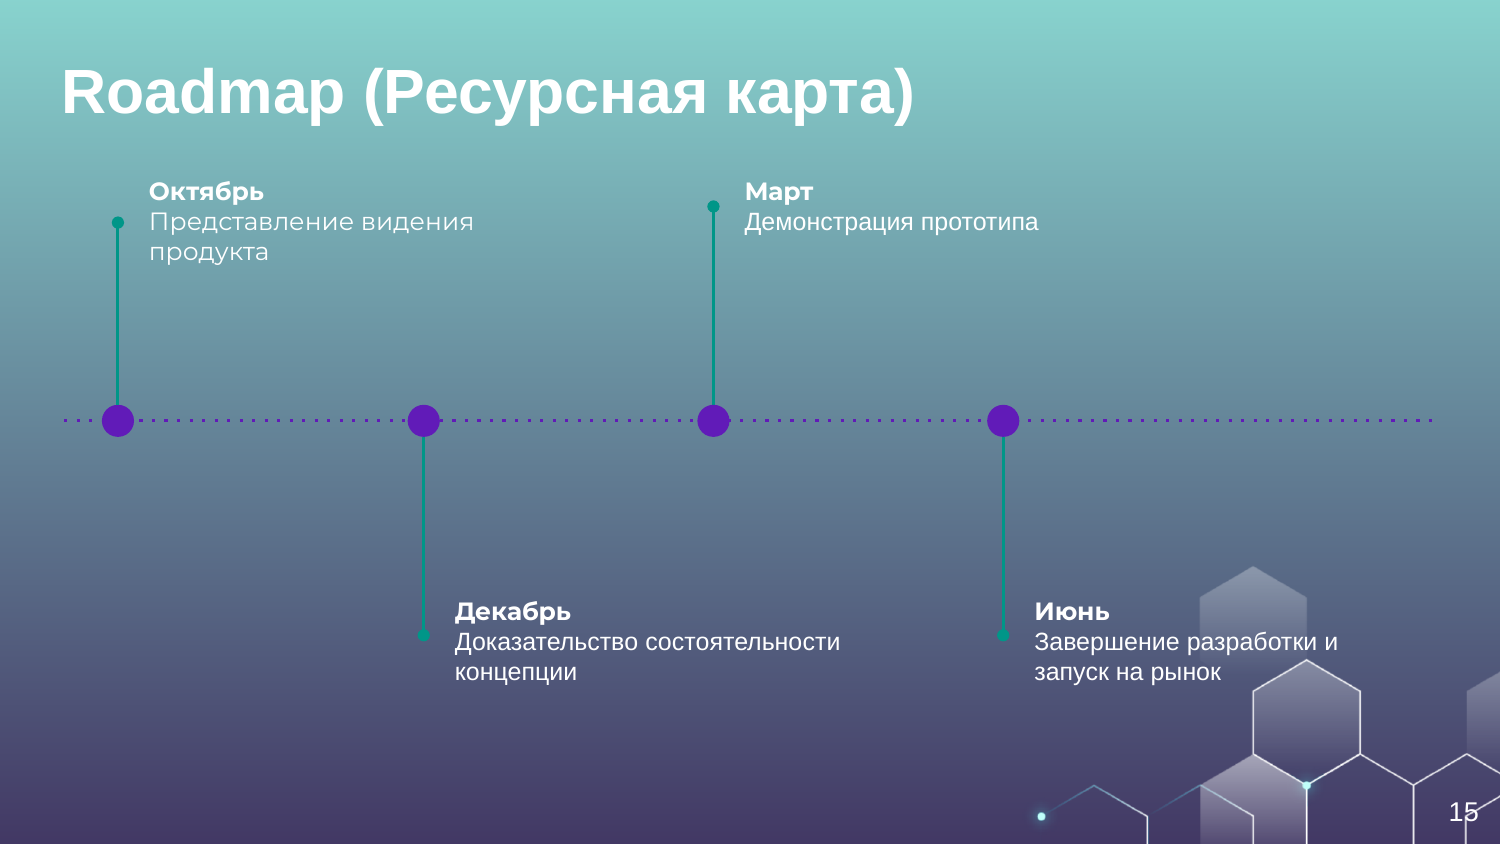

Roadmap (Ресурсная карта)
Октябрь
Представление видения продукта
Март
Демонстрация прототипа

Декабрь
Доказательство состоятельности концепции
Июнь
Завершение разработки и запуск на рынок
15